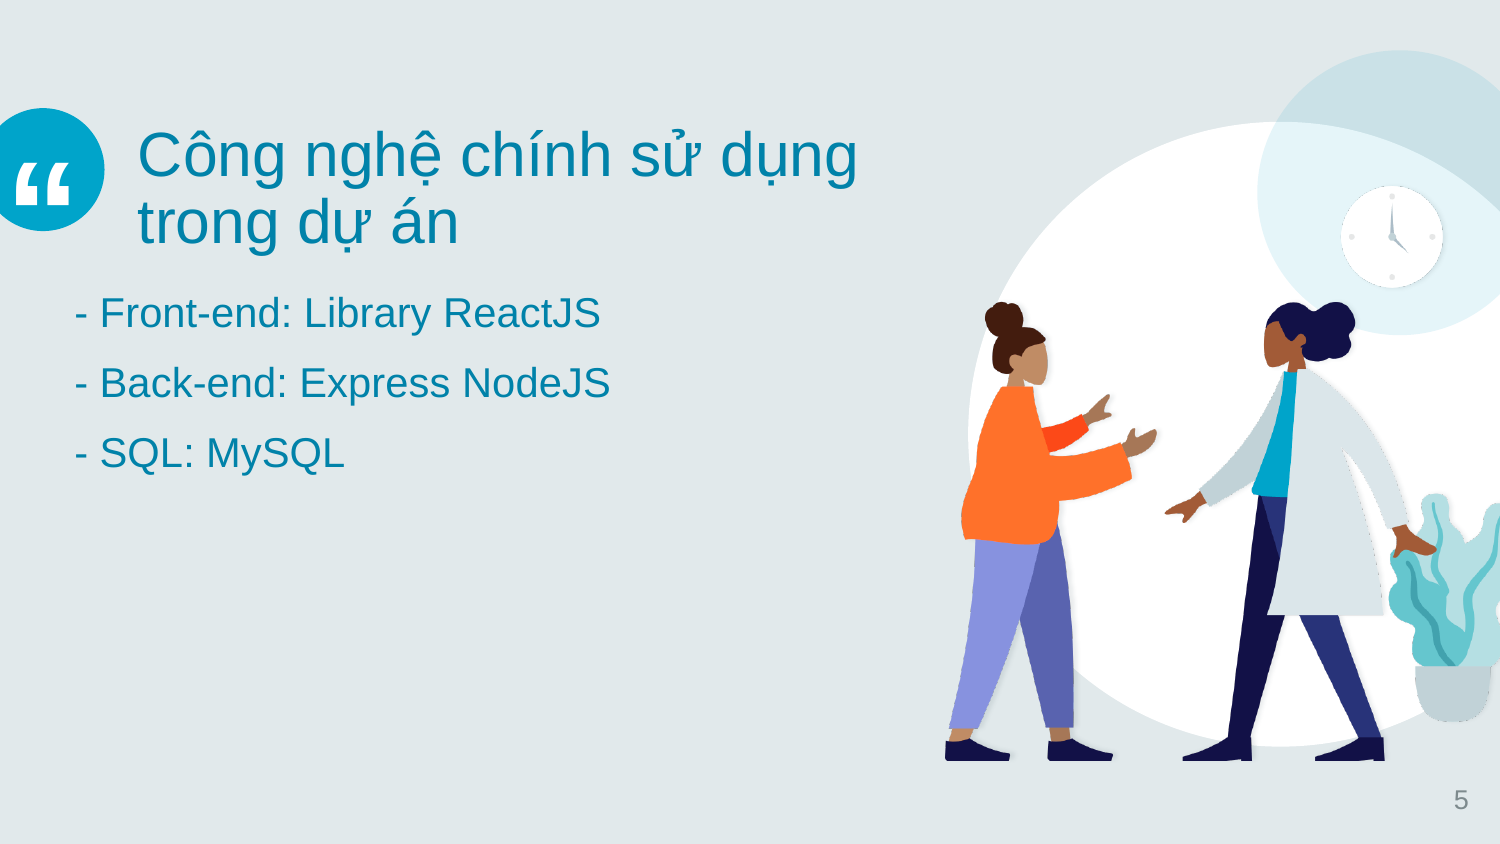

Công nghệ chính sử dụng trong dự án
- Front-end: Library ReactJS
- Back-end: Express NodeJS
- SQL: MySQL
5